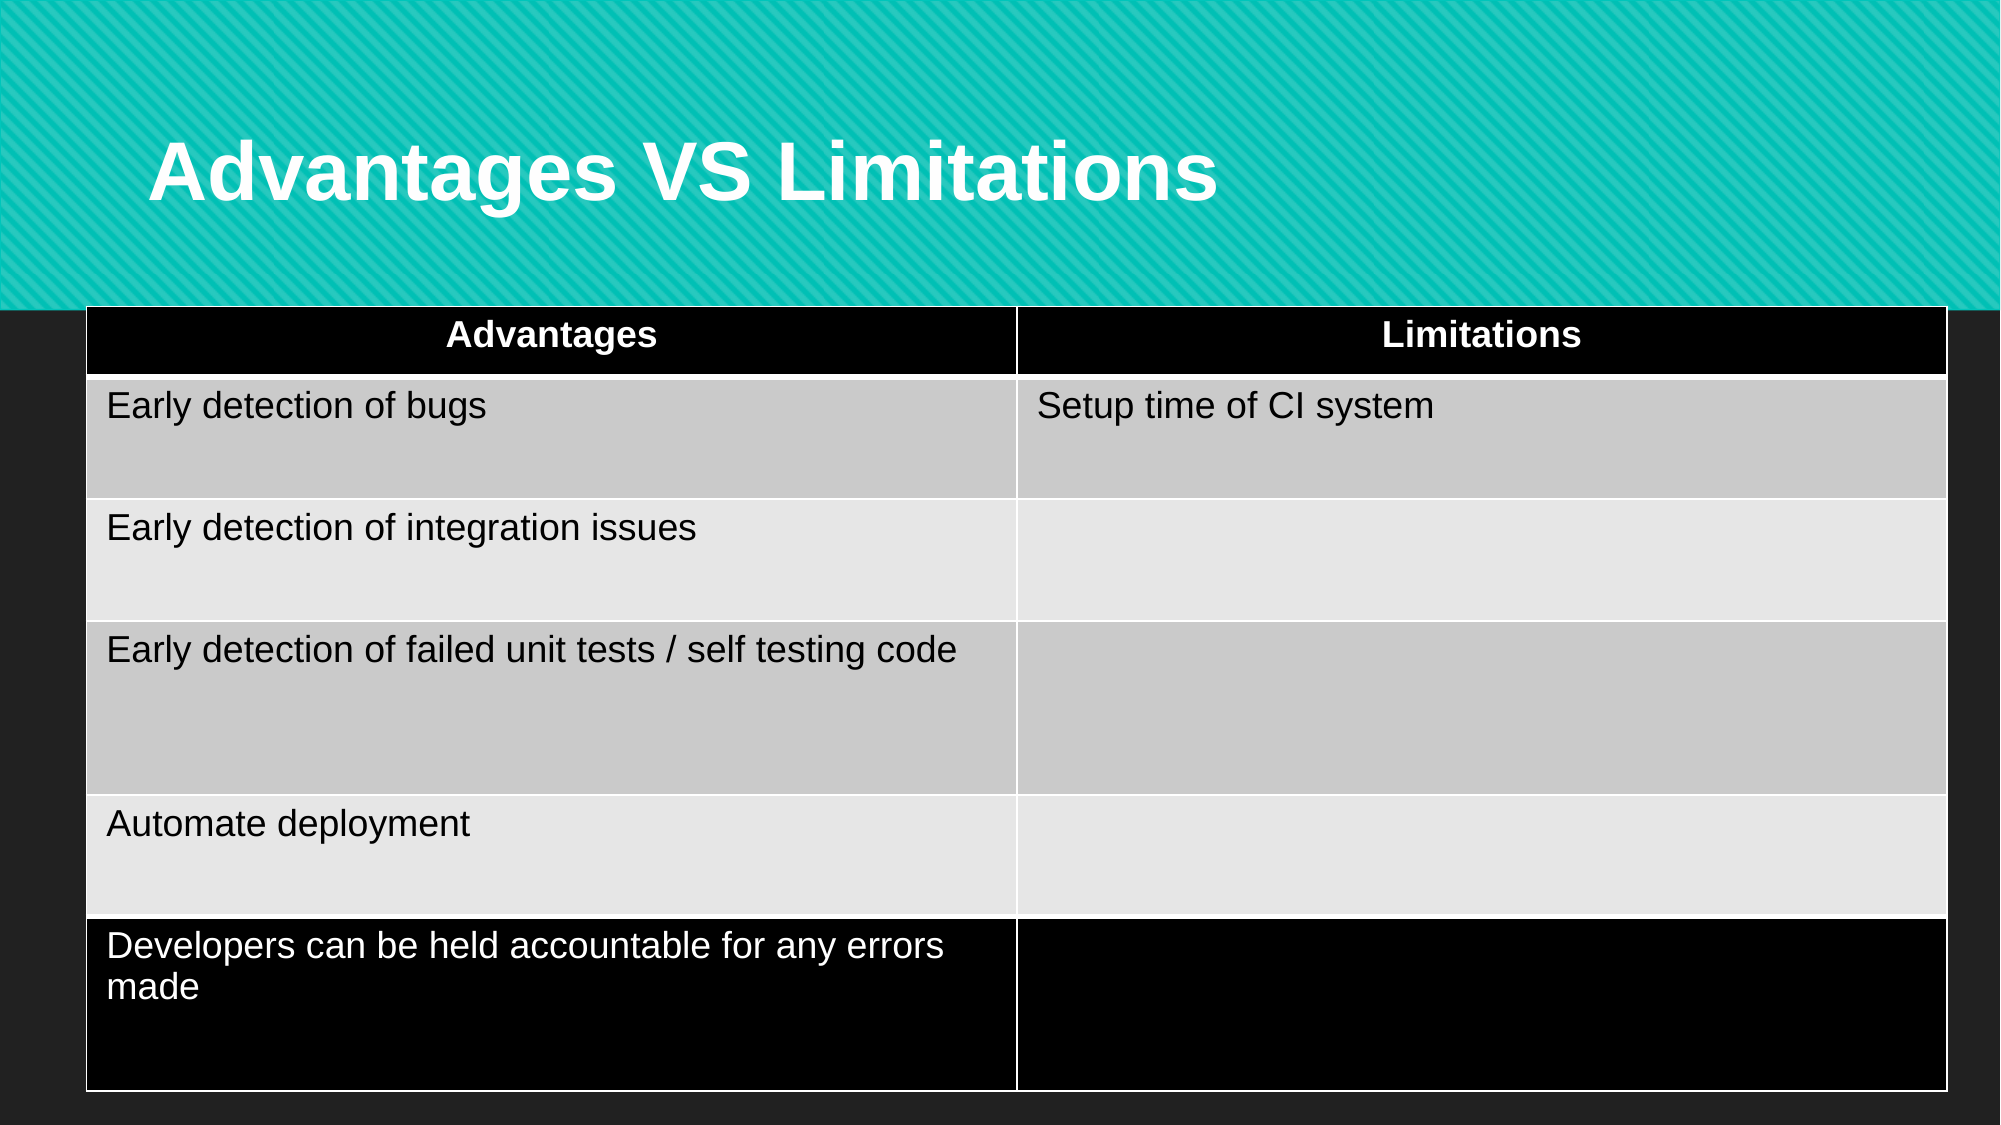

# Advantages VS Limitations
| Advantages | Limitations |
| --- | --- |
| Early detection of bugs | Setup time of CI system |
| Early detection of integration issues |  |
| Early detection of failed unit tests / self testing code |  |
| Automate deployment |  |
| Developers can be held accountable for any errors made |  |